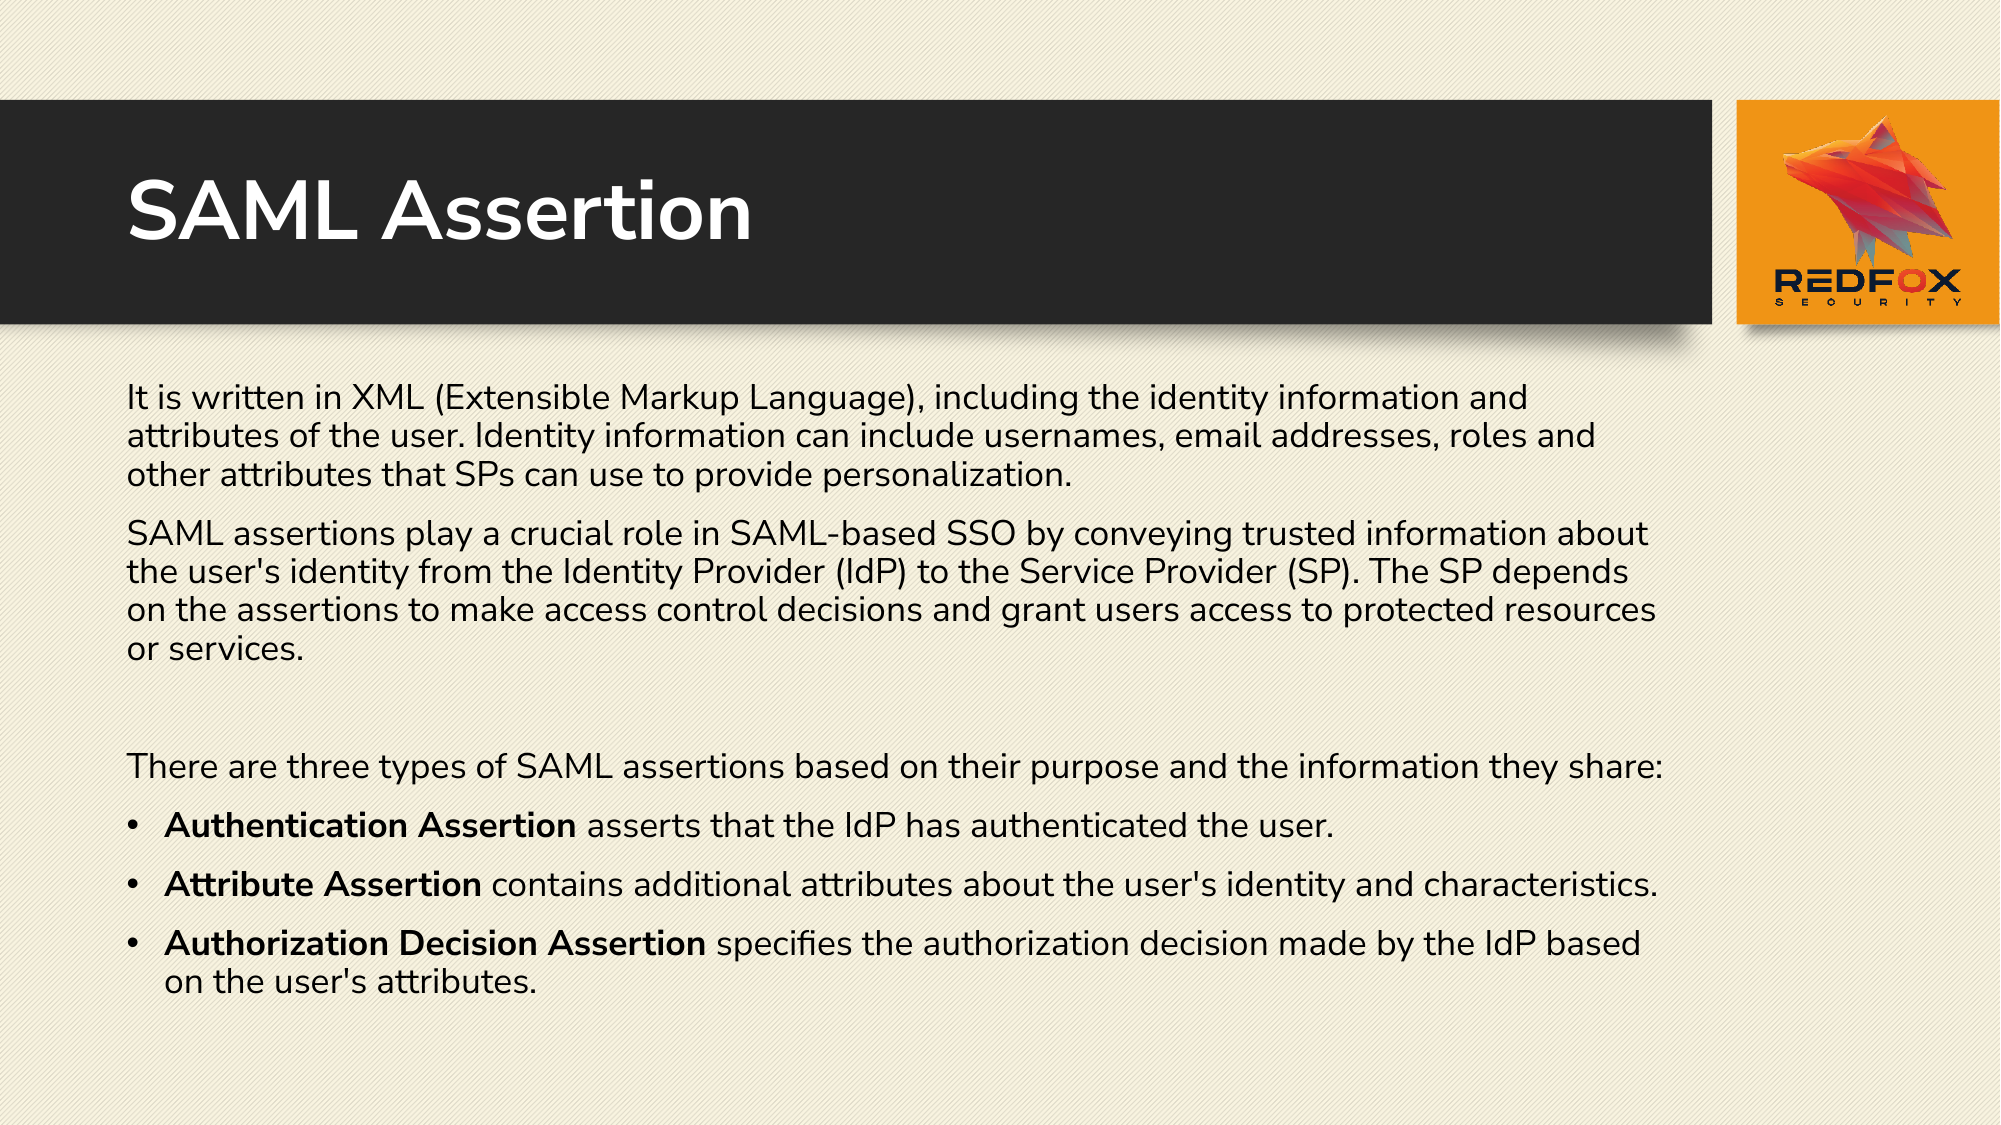

# SAML Assertion
It is written in XML (Extensible Markup Language), including the identity information and attributes of the user. Identity information can include usernames, email addresses, roles and other attributes that SPs can use to provide personalization.
SAML assertions play a crucial role in SAML-based SSO by conveying trusted information about the user's identity from the Identity Provider (IdP) to the Service Provider (SP). The SP depends on the assertions to make access control decisions and grant users access to protected resources or services.

There are three types of SAML assertions based on their purpose and the information they share:
Authentication Assertion asserts that the IdP has authenticated the user.
Attribute Assertion contains additional attributes about the user's identity and characteristics.
Authorization Decision Assertion specifies the authorization decision made by the IdP based on the user's attributes.